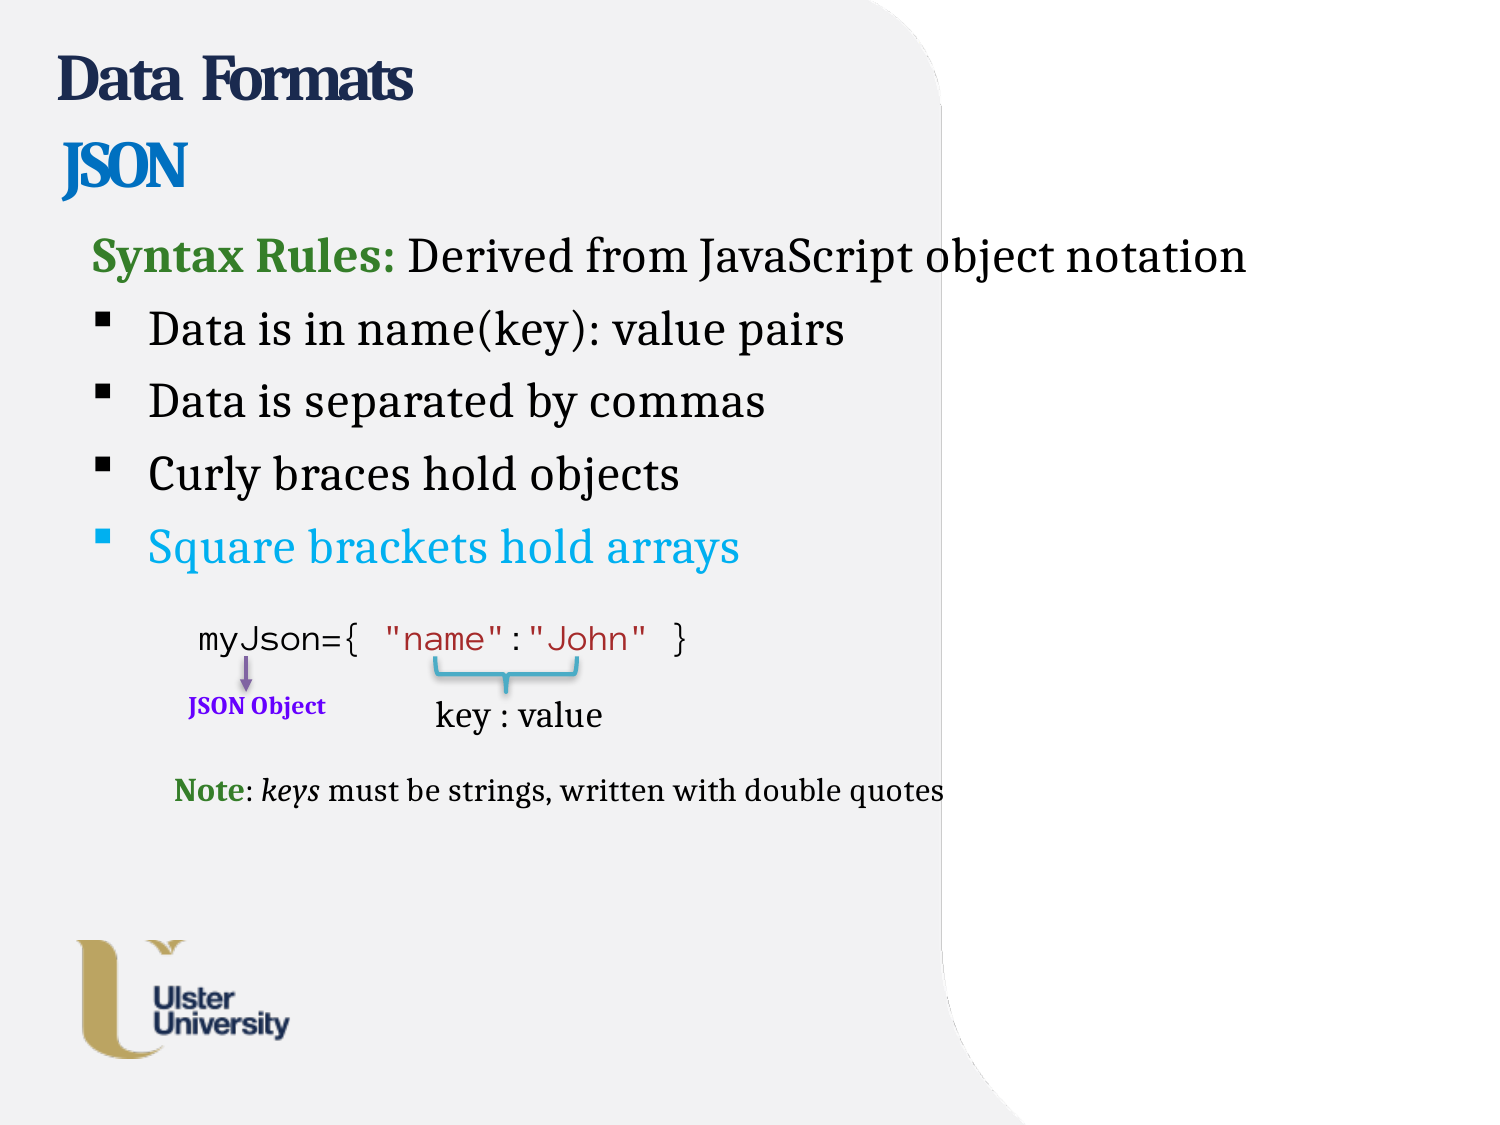

# Data Formats
JSON
Syntax Rules: Derived from JavaScript object notation
Data is in name(key): value pairs
Data is separated by commas
Curly braces hold objects
Square brackets hold arrays

myJson={ "name":"John" }
key : value
JSON Object
Note: keys must be strings, written with double quotes